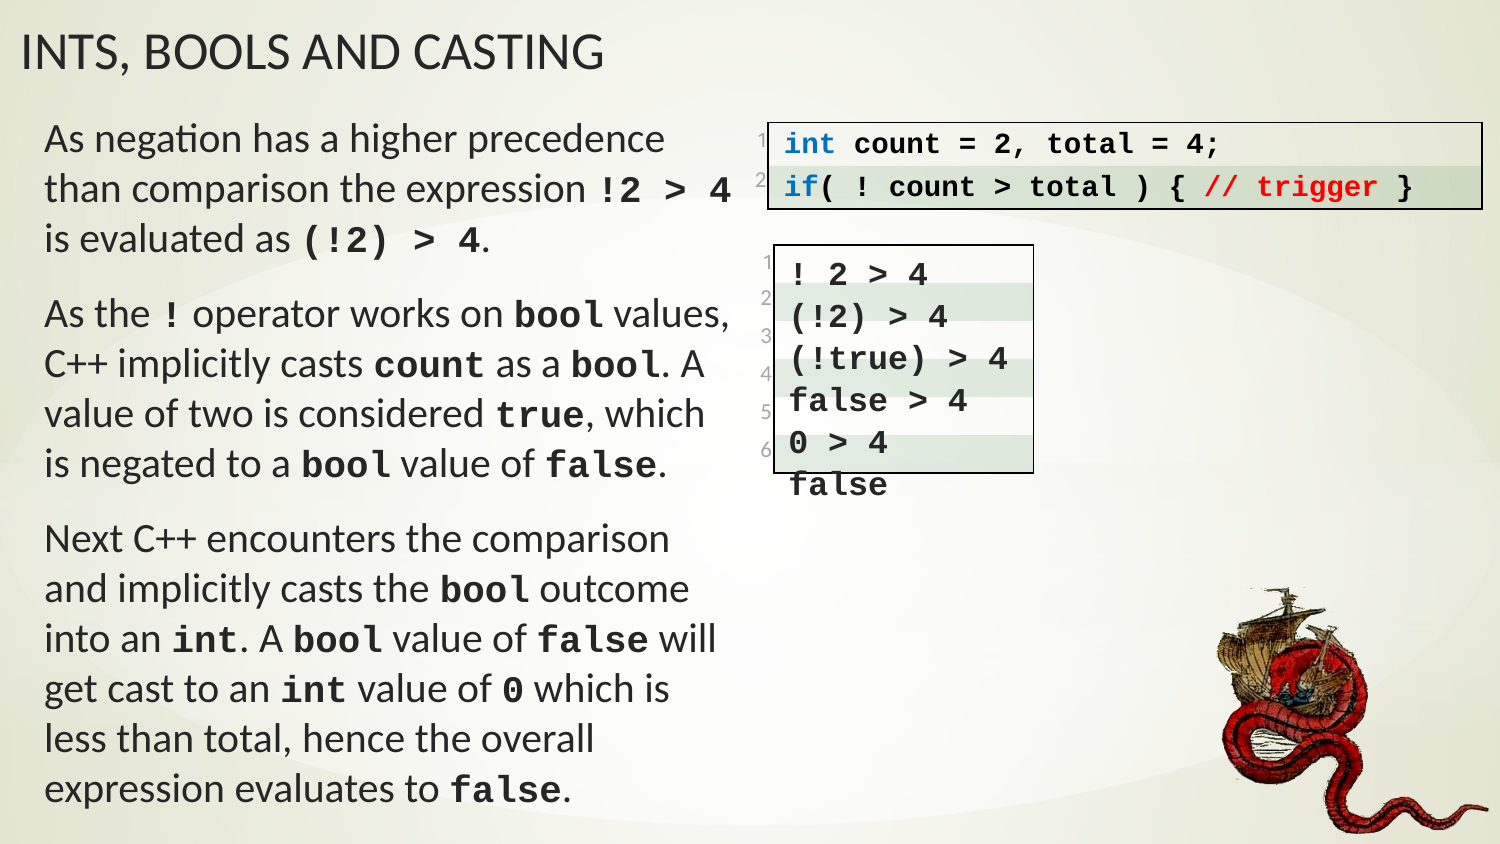

As negation has a higher precedence than comparison the expression !2 > 4 is evaluated as (!2) > 4.

As the ! operator works on bool values, C++ implicitly casts count as a bool. A value of two is considered true, which is negated to a bool value of false.

Next C++ encounters the comparison and implicitly casts the bool outcome into an int. A bool value of false will get cast to an int value of 0 which is less than total, hence the overall expression evaluates to false.
| 1 | int count = 2, total = 4; |
| --- | --- |
| 2 | if( ! count > total ) { // trigger } |
| 1 |  |
| --- | --- |
| 2 |  |
| 3 |  |
| 4 |  |
| 5 |  |
| 6 |  |
! 2 > 4
(!2) > 4
(!true) > 4
false > 4
0 > 4
false